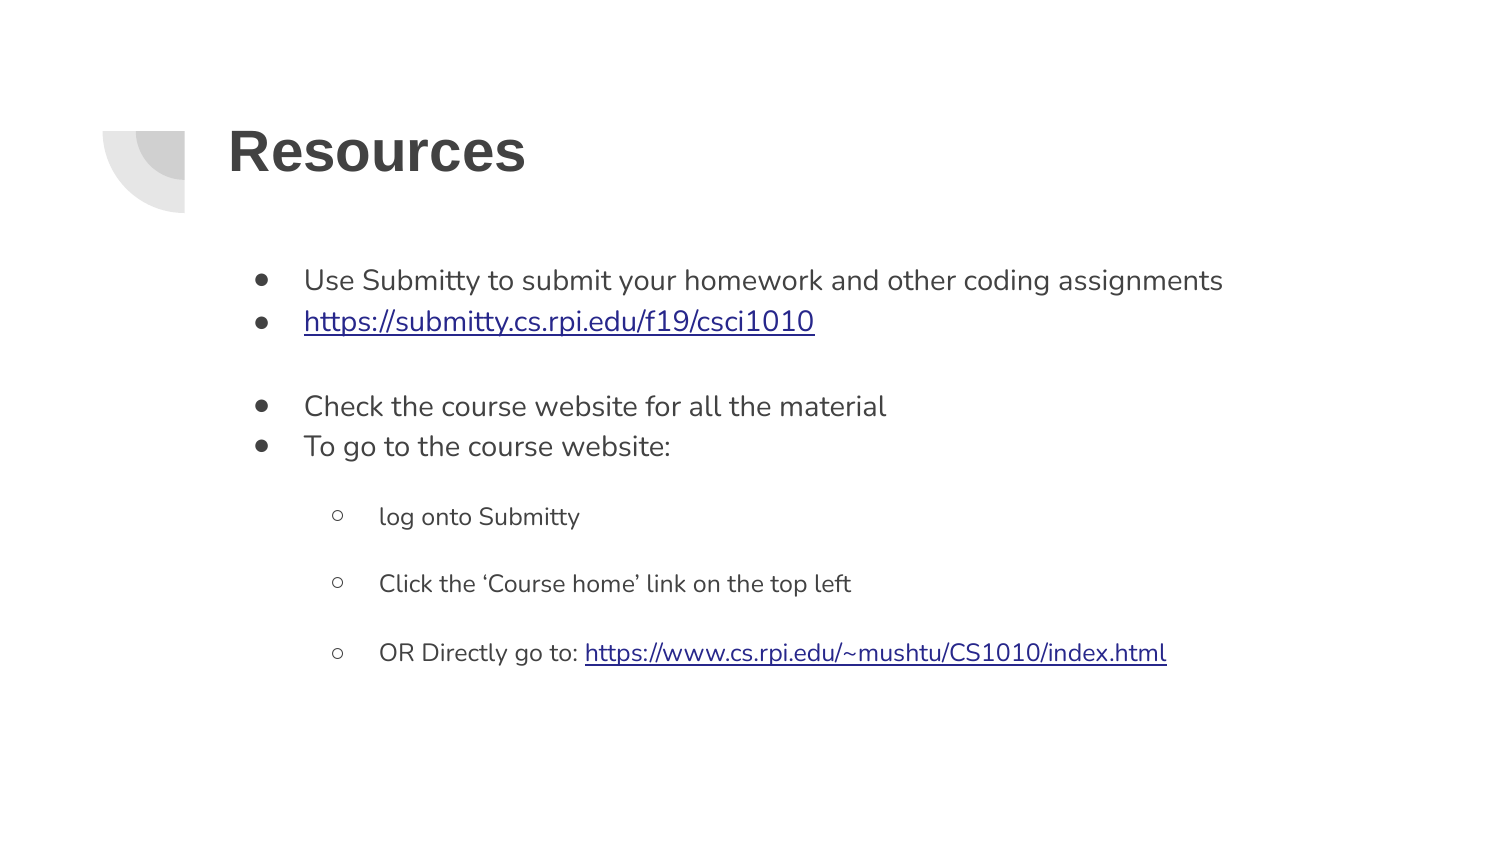

# Resources
Use Submitty to submit your homework and other coding assignments
https://submitty.cs.rpi.edu/f19/csci1010

Check the course website for all the material
To go to the course website:
log onto Submitty
Click the ‘Course home’ link on the top left
OR Directly go to: https://www.cs.rpi.edu/~mushtu/CS1010/index.html